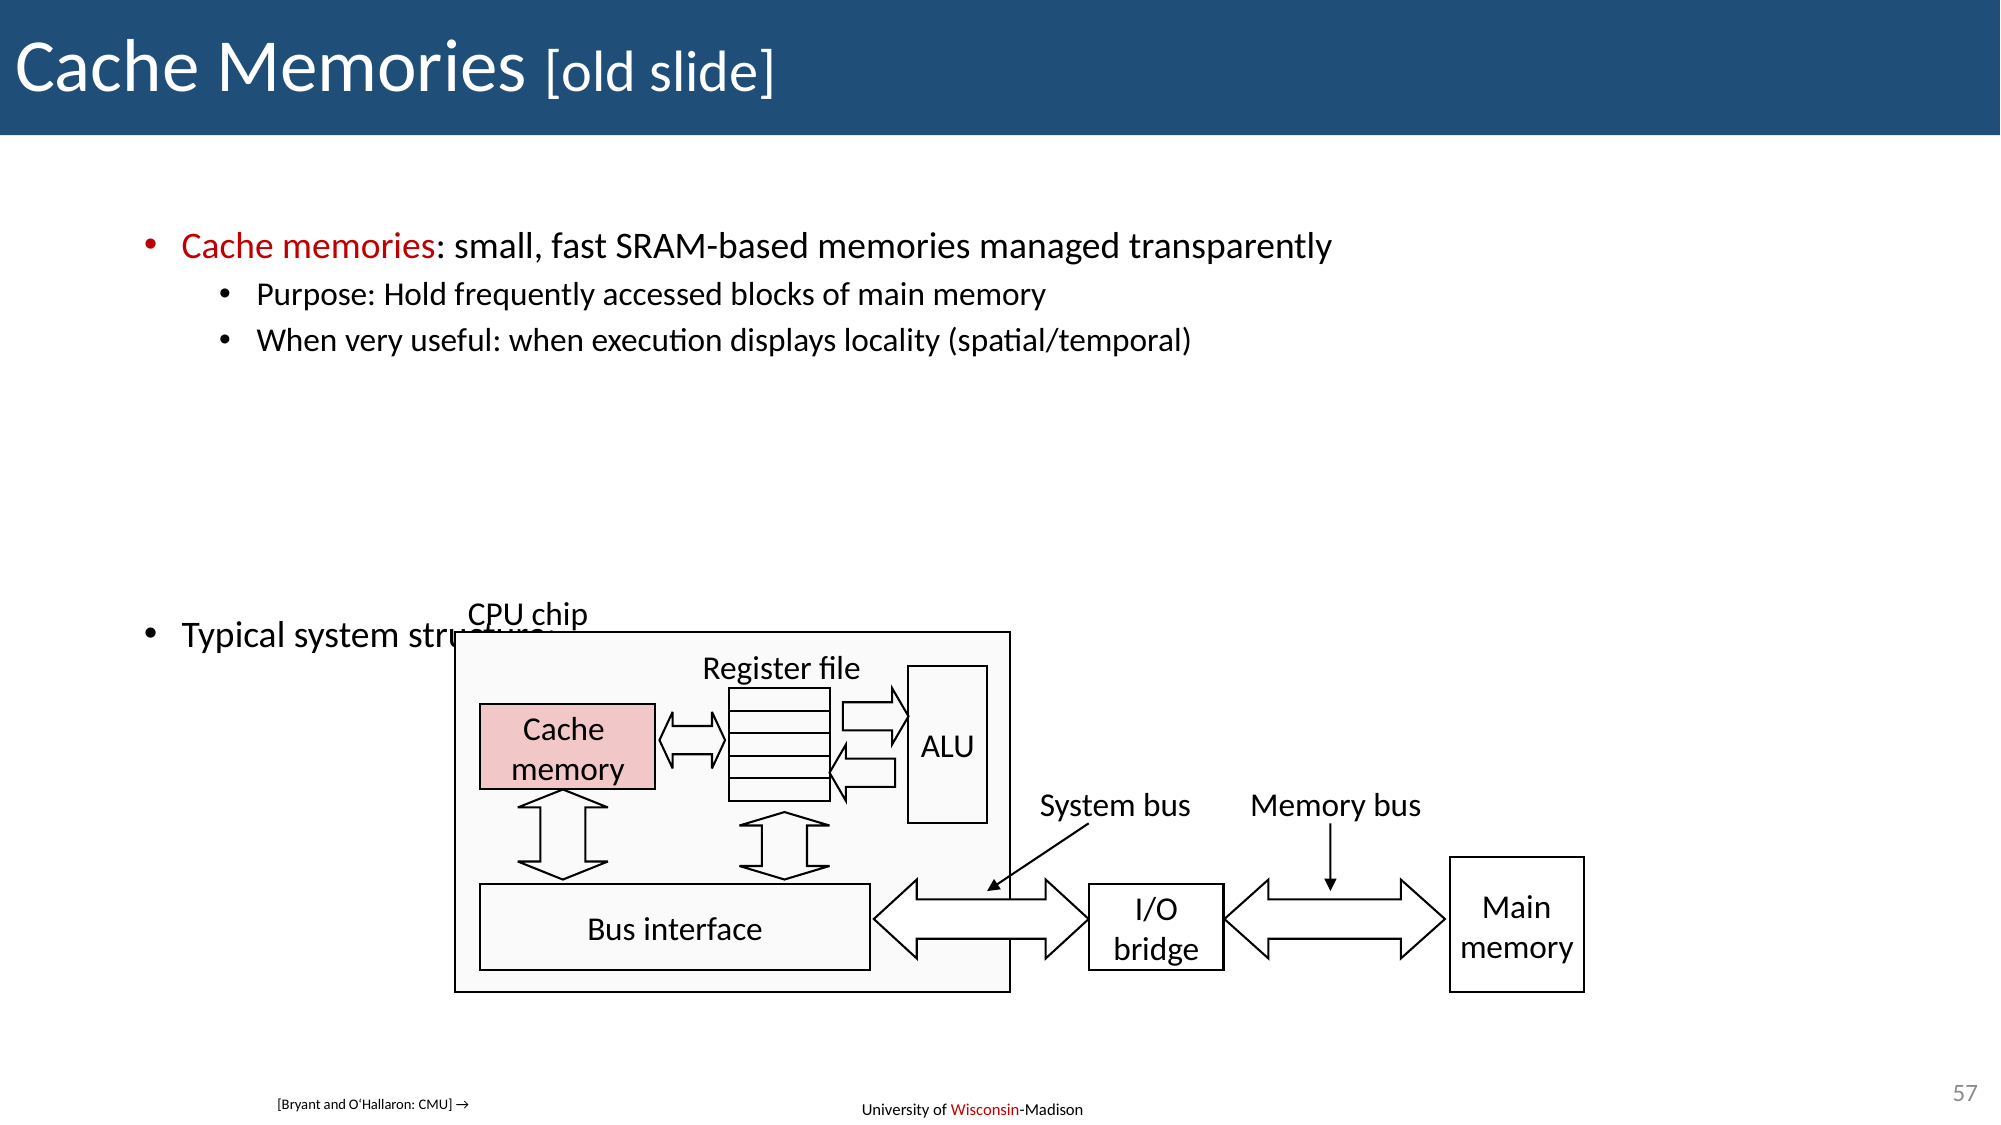

# Cache Memories [old slide]
Cache memories: small, fast SRAM-based memories managed transparently
Purpose: Hold frequently accessed blocks of main memory
When very useful: when execution displays locality (spatial/temporal)

Typical system structure:
CPU chip

Register file
ALU

Cache
memory

System bus
Memory bus

Main
memory

Bus interface
I/O
bridge
57
[Bryant and O‘Hallaron: CMU] →